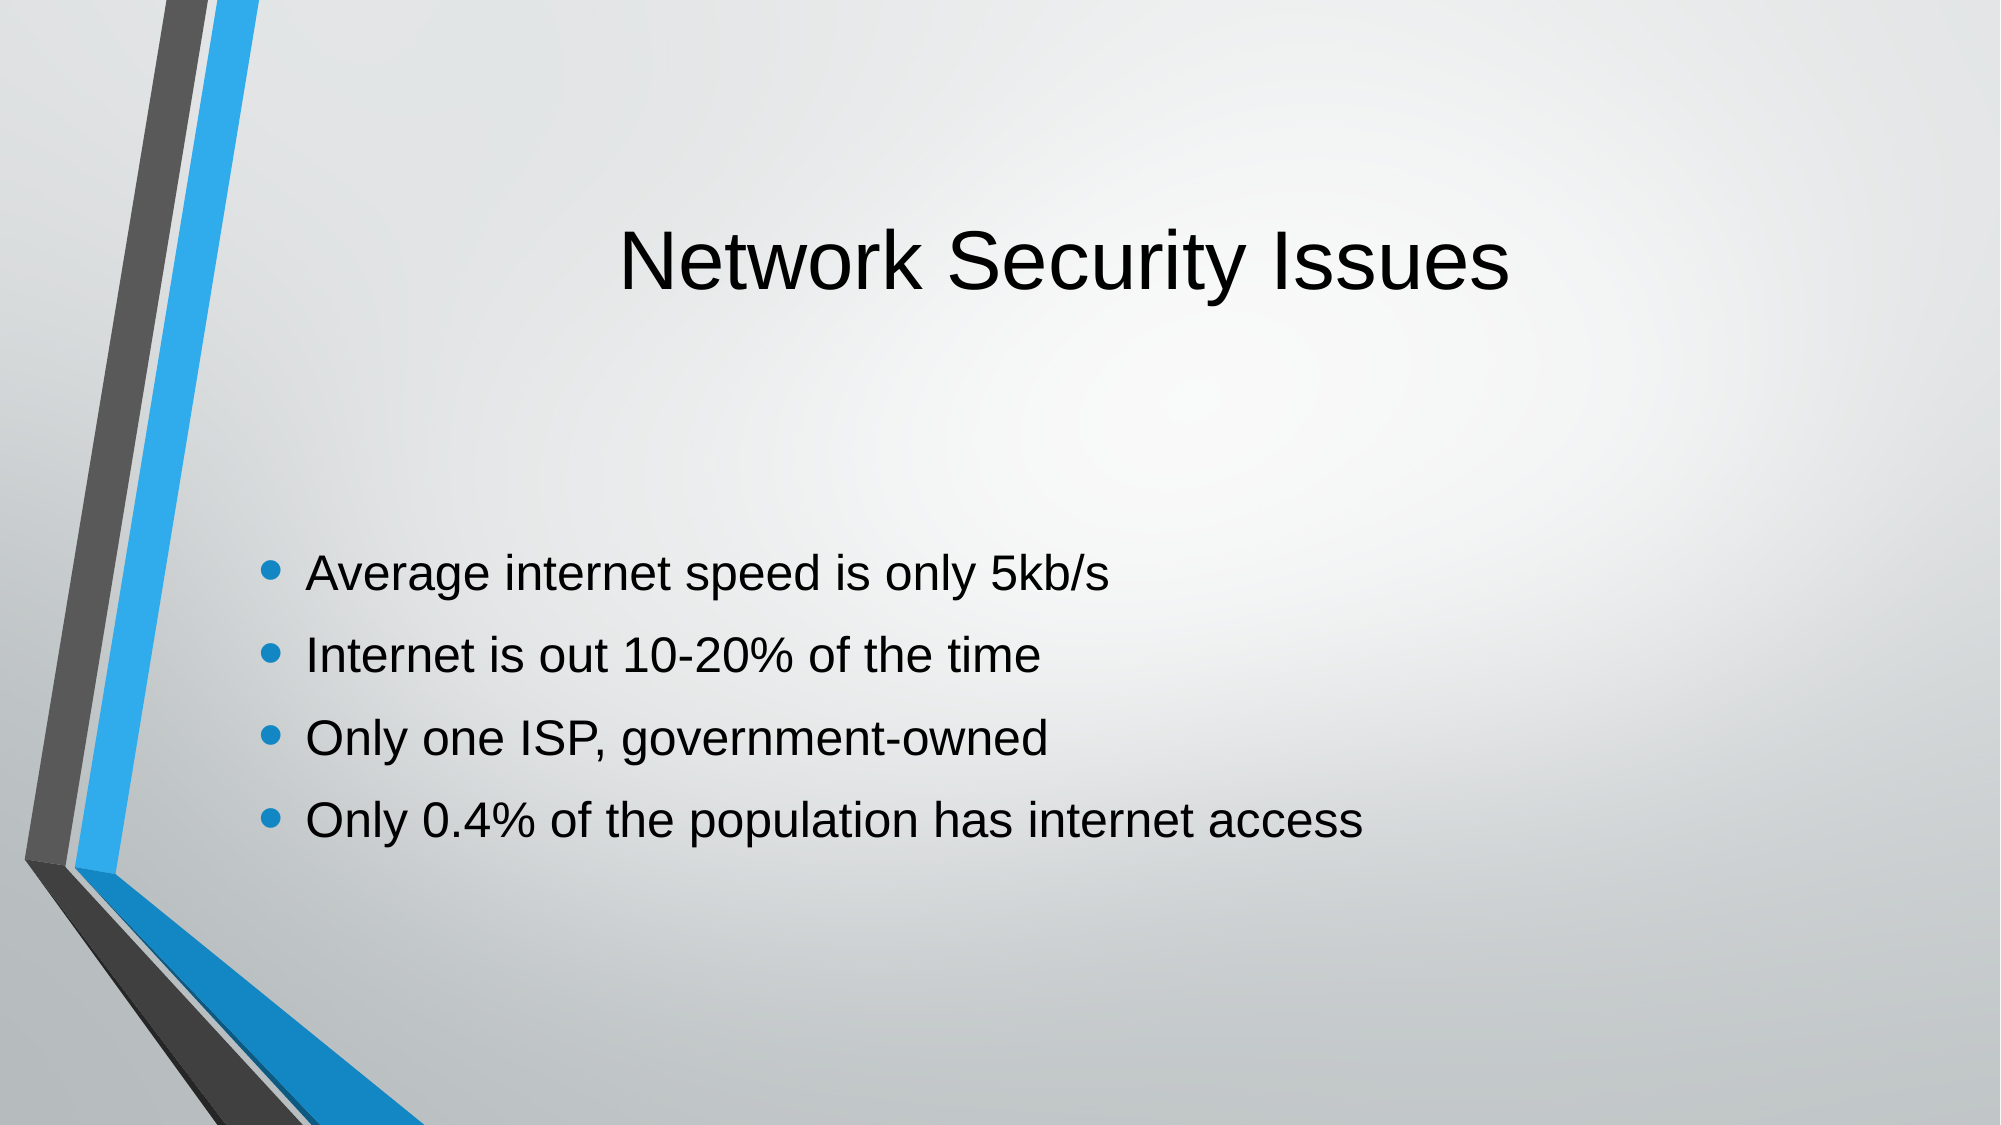

# Network Security Issues
Average internet speed is only 5kb/s
Internet is out 10-20% of the time
Only one ISP, government-owned
Only 0.4% of the population has internet access